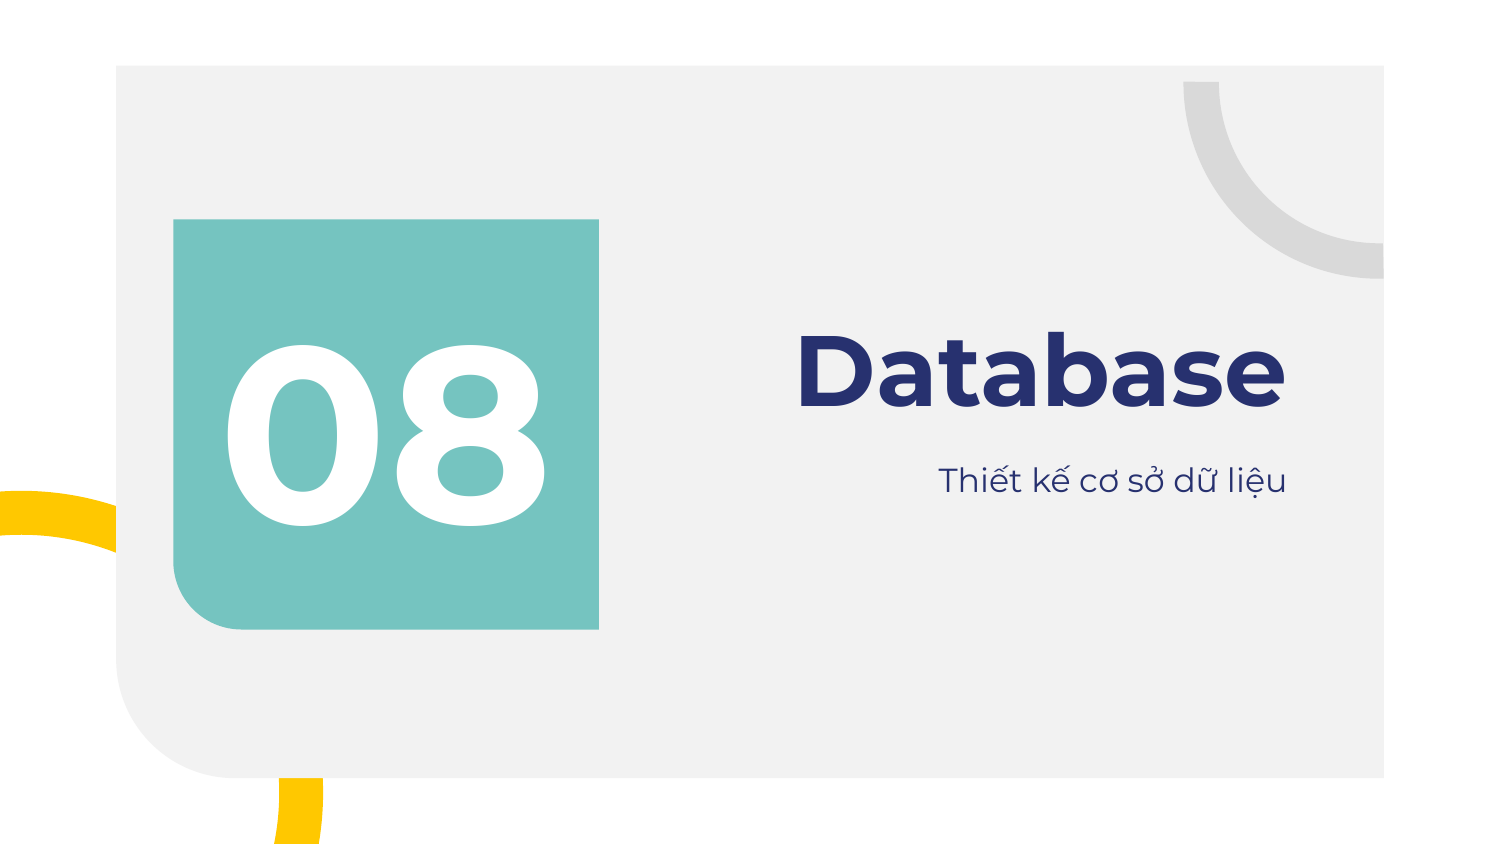

# Database
08
Thiết kế cơ sở dữ liệu